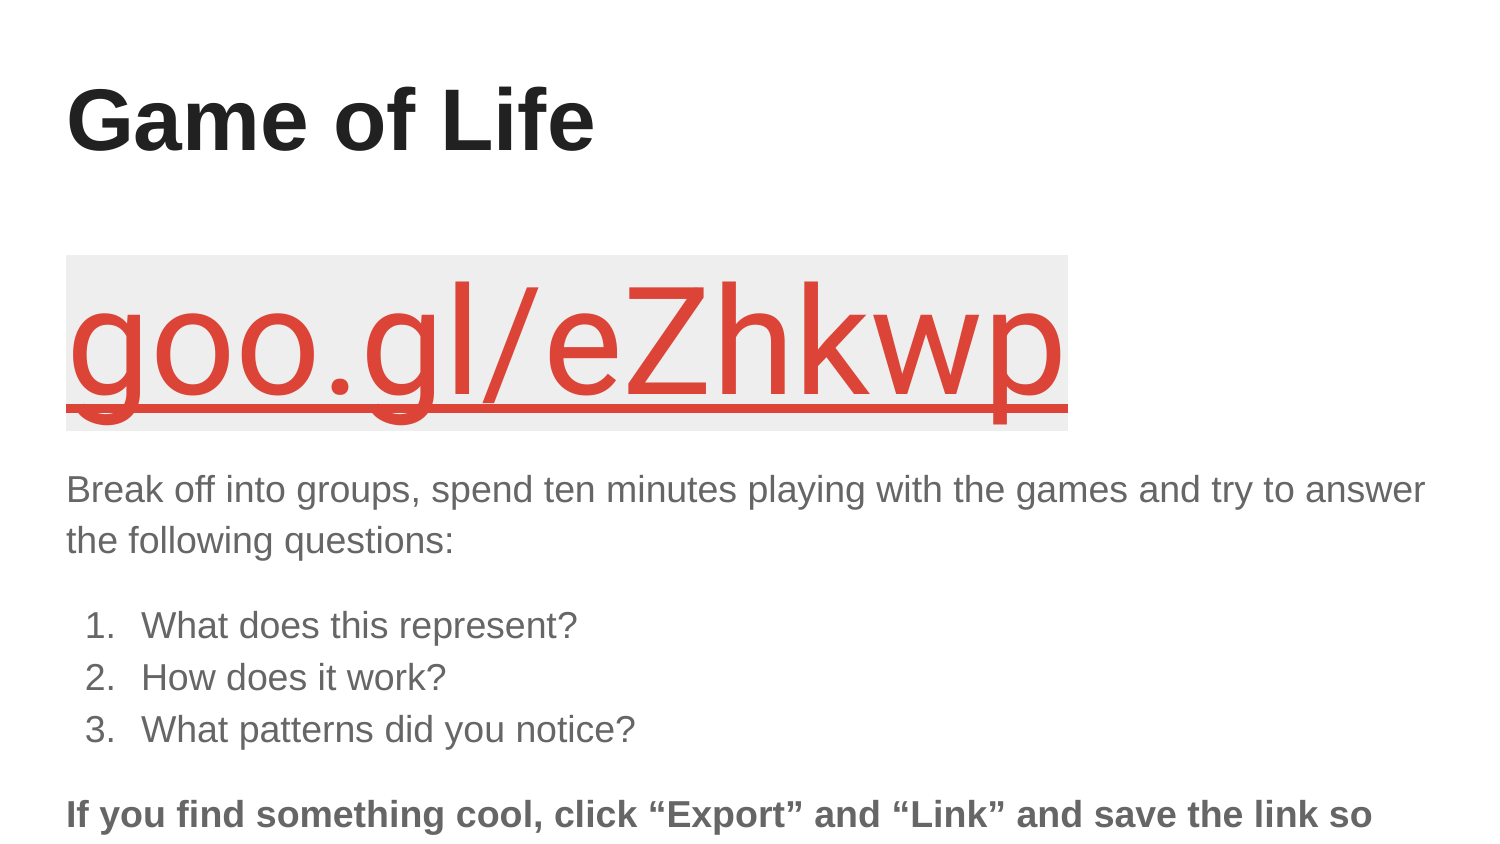

# Game of Life
goo.gl/eZhkwp
Break off into groups, spend ten minutes playing with the games and try to answer the following questions:
What does this represent?
How does it work?
What patterns did you notice?
If you find something cool, click “Export” and “Link” and save the link so we can explore it.